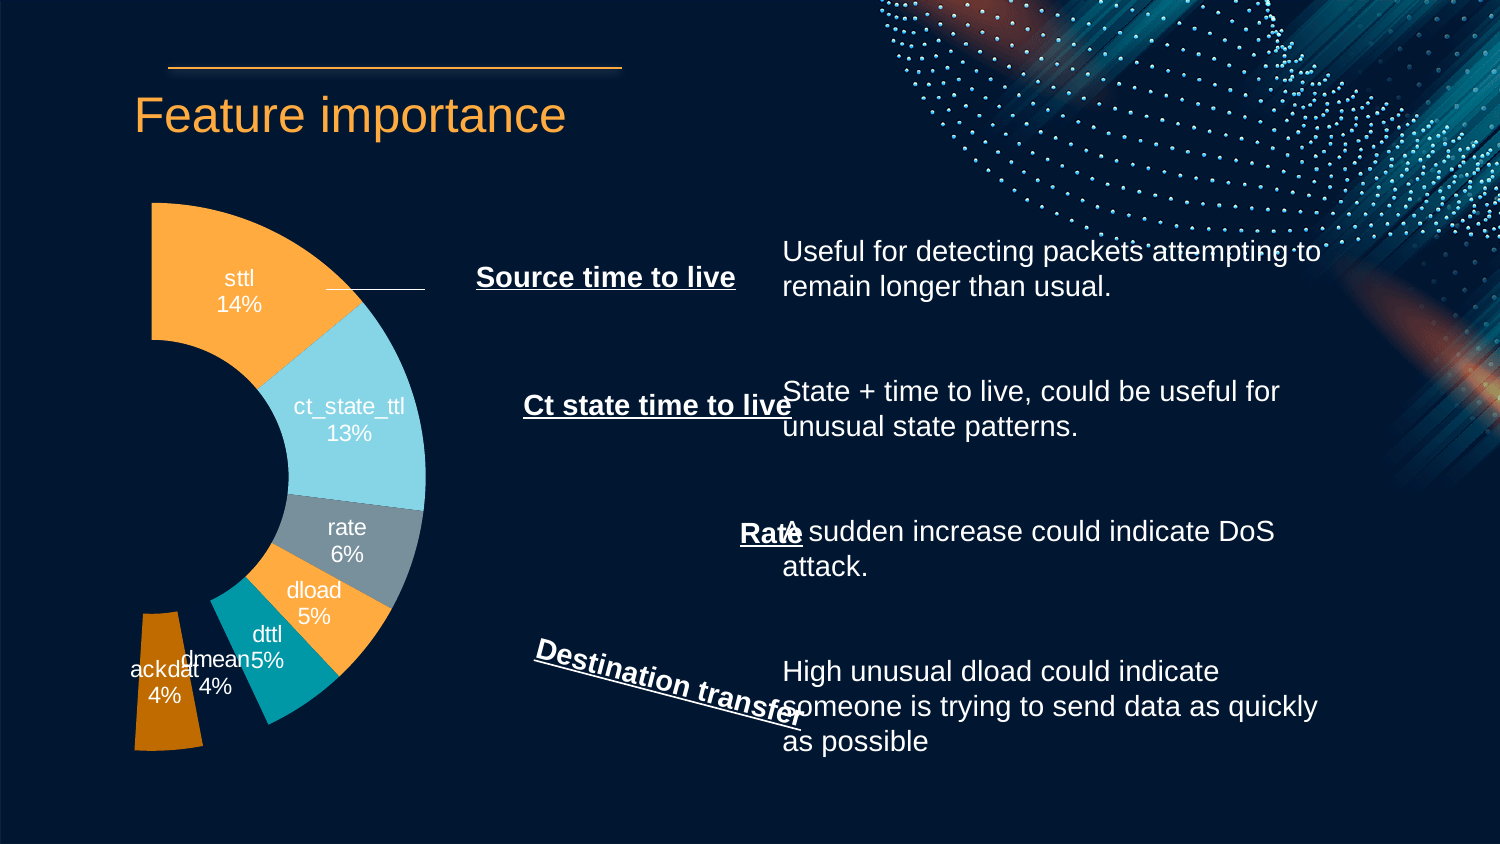

# Feature importance

### Chart:

| Category | Feature Importance |
|---|---|
| sttl | 14.0 |
| ct_state_ttl | 13.0 |
| rate | 6.0 |
| dload | 5.0 |
| dttl | 5.0 |
| dmean | 4.0 |
| ackdat | 4.0 |
| rest | 49.0 |
Useful for detecting packets attempting to remain longer than usual.

State + time to live, could be useful for unusual state patterns.

A sudden increase could indicate DoS attack.

High unusual dload could indicate someone is trying to send data as quickly as possible
	            	Source time to live
		Ct state time to live
			Rate
		Destination transfer